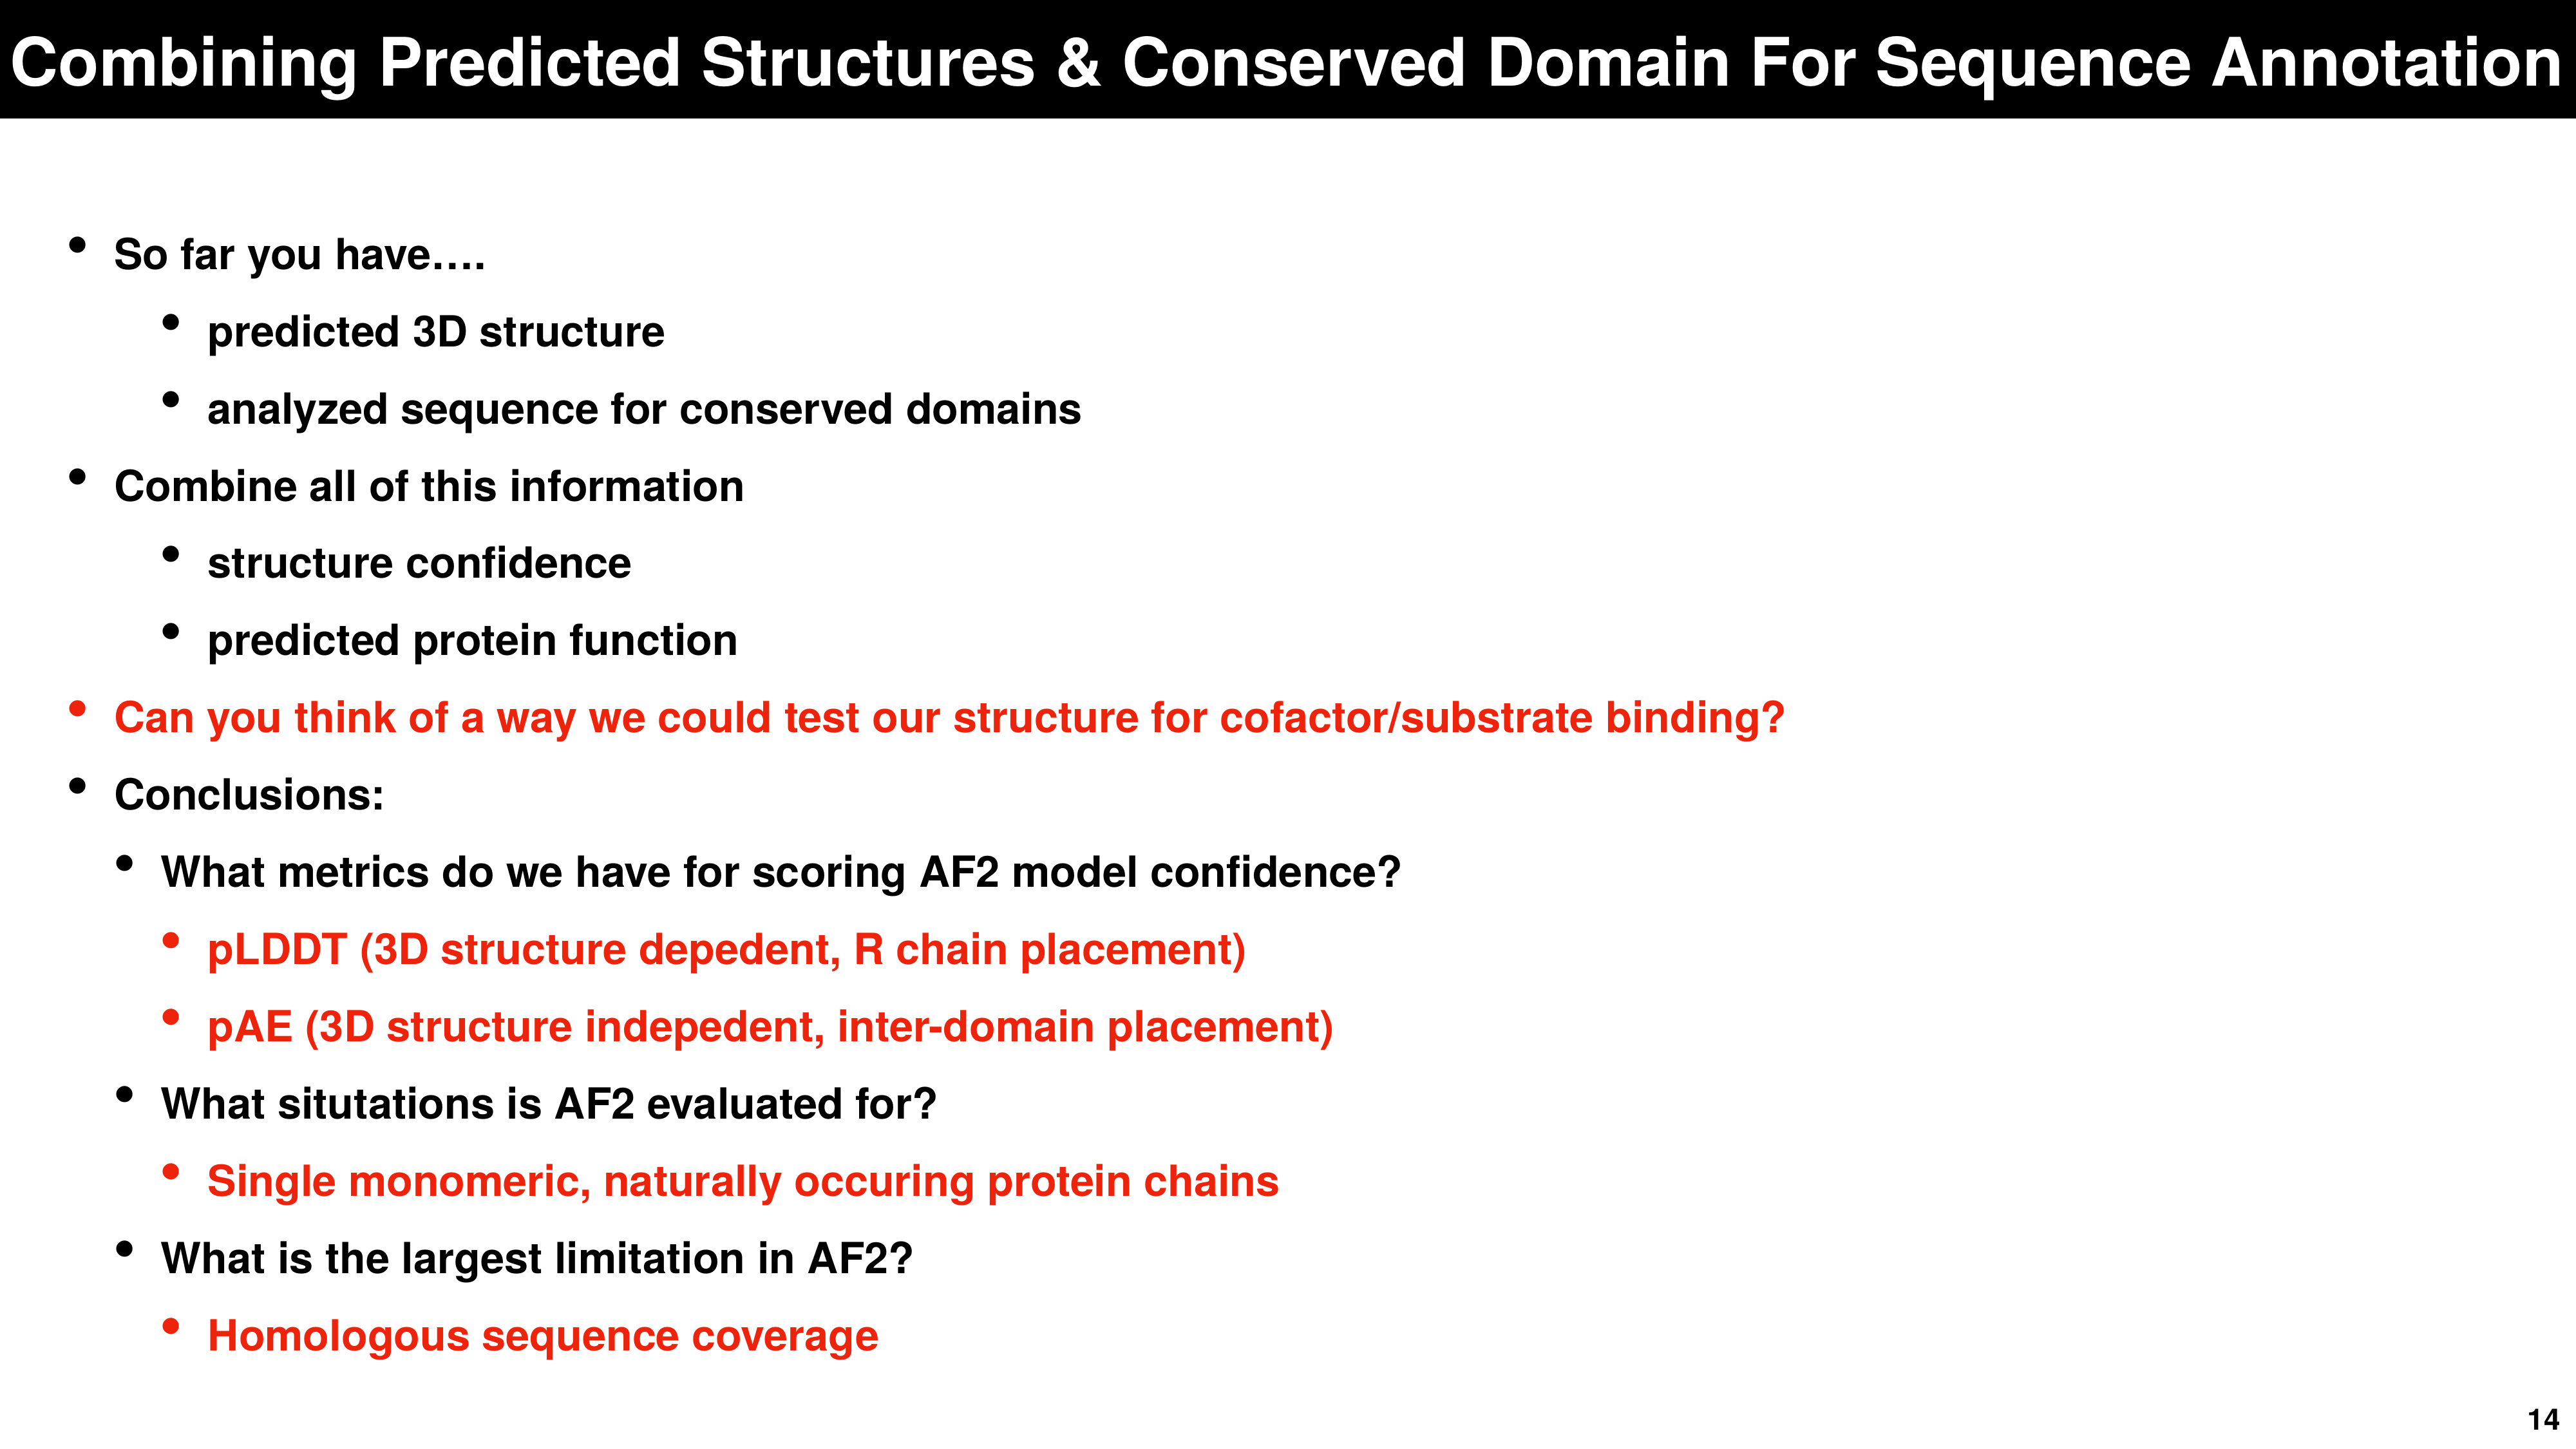

# Combining Predicted Structures & Conserved Domain For Sequence Annotation
So far you have….
predicted 3D structure
analyzed sequence for conserved domains
Combine all of this information
structure confidence
predicted protein function
Can you think of a way we could test our structure for cofactor/substrate binding?
Conclusions:
What metrics do we have for scoring AF2 model confidence?
pLDDT (3D structure depedent, R chain placement)
pAE (3D structure indepedent, inter-domain placement)
What situtations is AF2 evaluated for?
Single monomeric, naturally occuring protein chains
What is the largest limitation in AF2?
Homologous sequence coverage
14